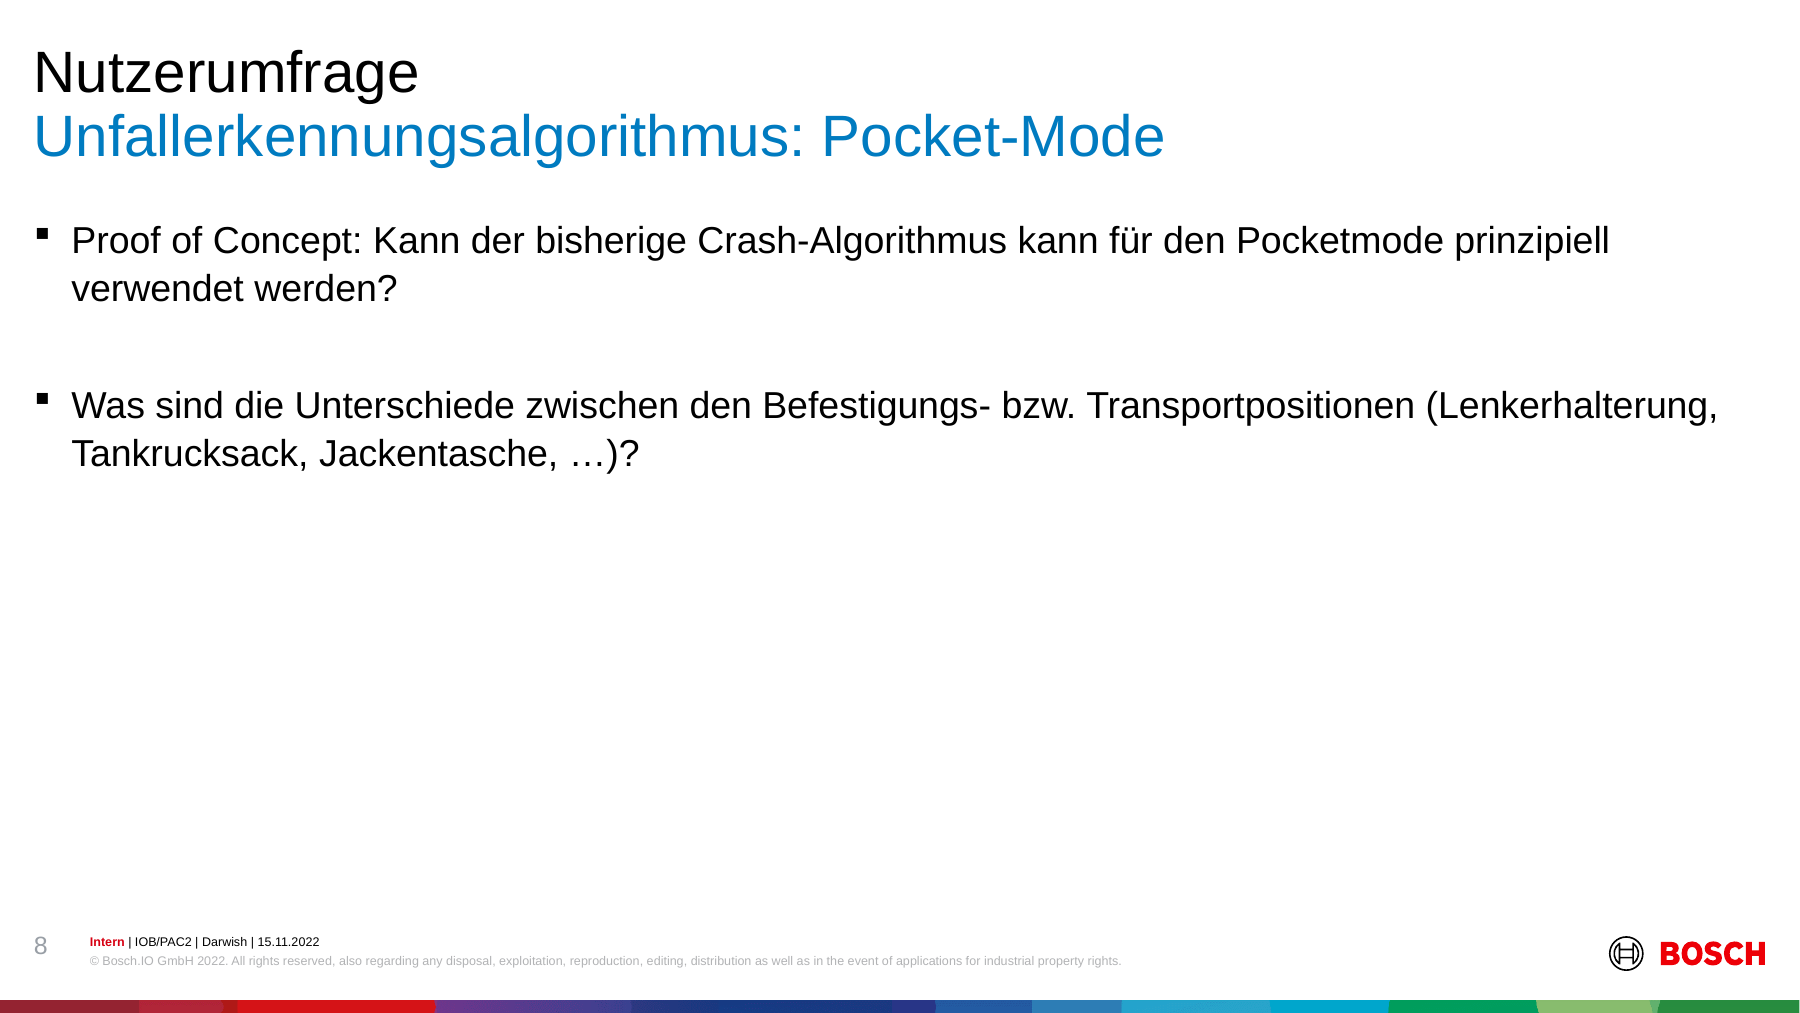

Nutzerumfrage
# Unfallerkennungsalgorithmus: Pocket-Mode
Proof of Concept: Kann der bisherige Crash-Algorithmus kann für den Pocketmode prinzipiell verwendet werden?

Was sind die Unterschiede zwischen den Befestigungs- bzw. Transportpositionen (Lenkerhalterung, Tankrucksack, Jackentasche, …)?
8